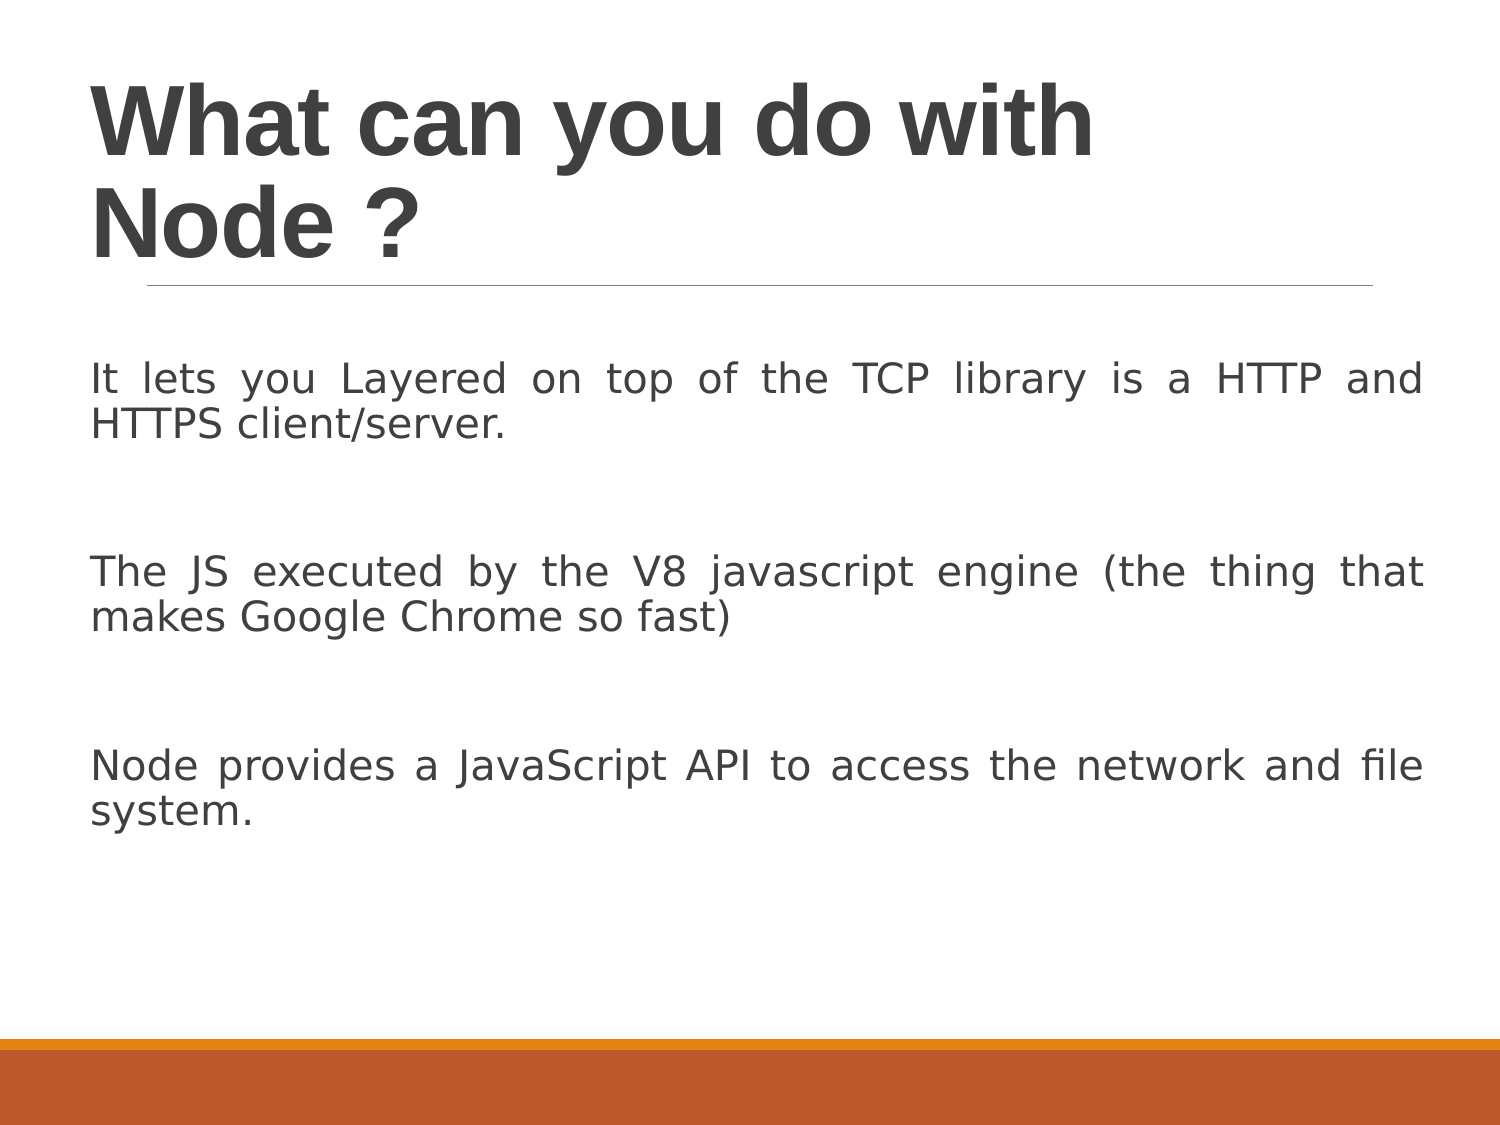

# What can you do with Node ?
It lets you Layered on top of the TCP library is a HTTP and HTTPS client/server.

The JS executed by the V8 javascript engine (the thing that makes Google Chrome so fast)

Node provides a JavaScript API to access the network and file system.